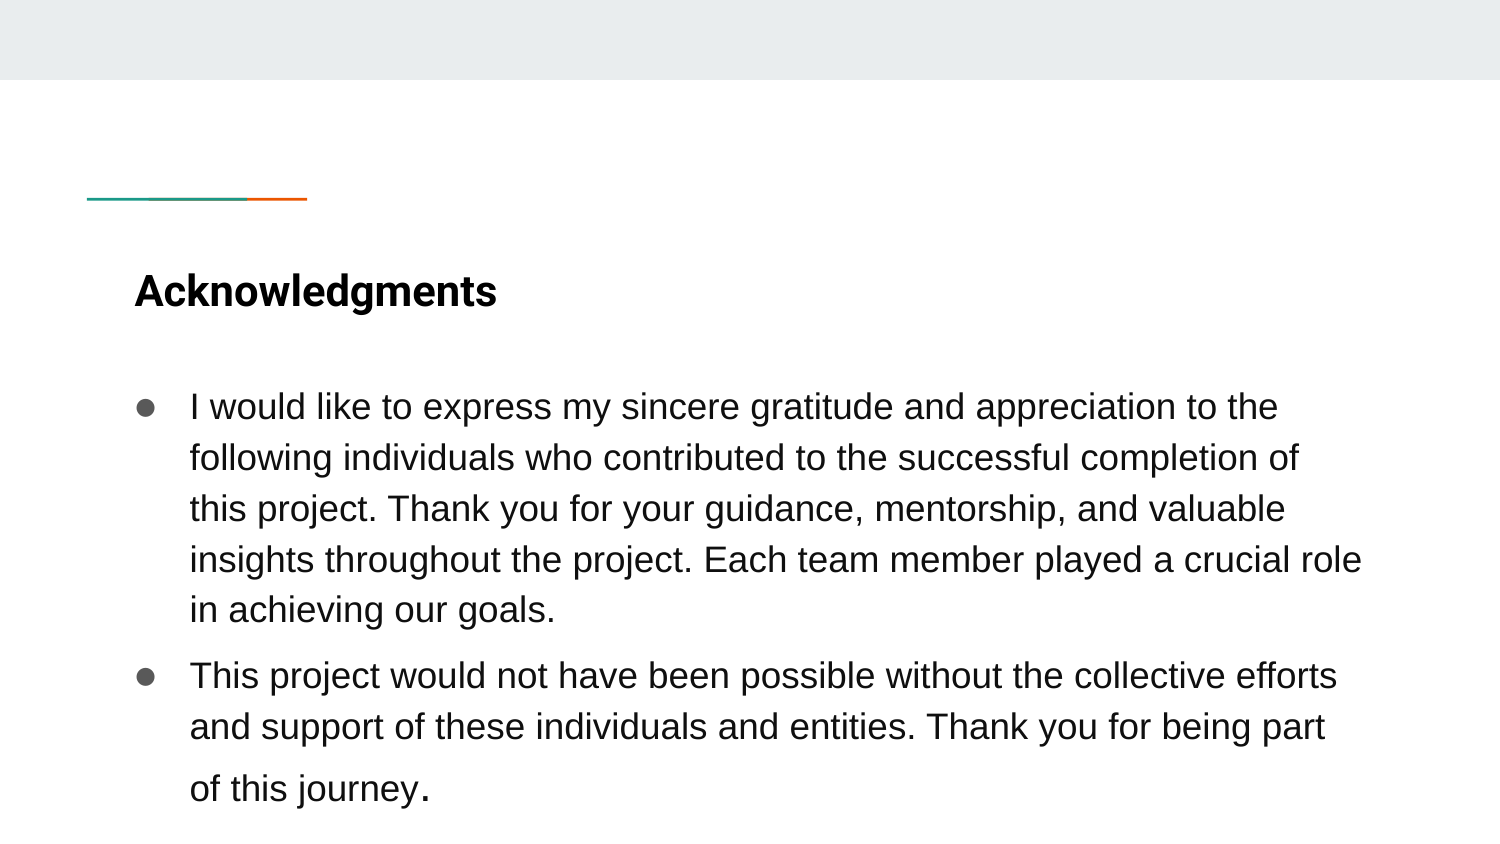

# Acknowledgments

I would like to express my sincere gratitude and appreciation to the following individuals who contributed to the successful completion of this project. Thank you for your guidance, mentorship, and valuable insights throughout the project. Each team member played a crucial role in achieving our goals.
This project would not have been possible without the collective efforts and support of these individuals and entities. Thank you for being part of this journey.